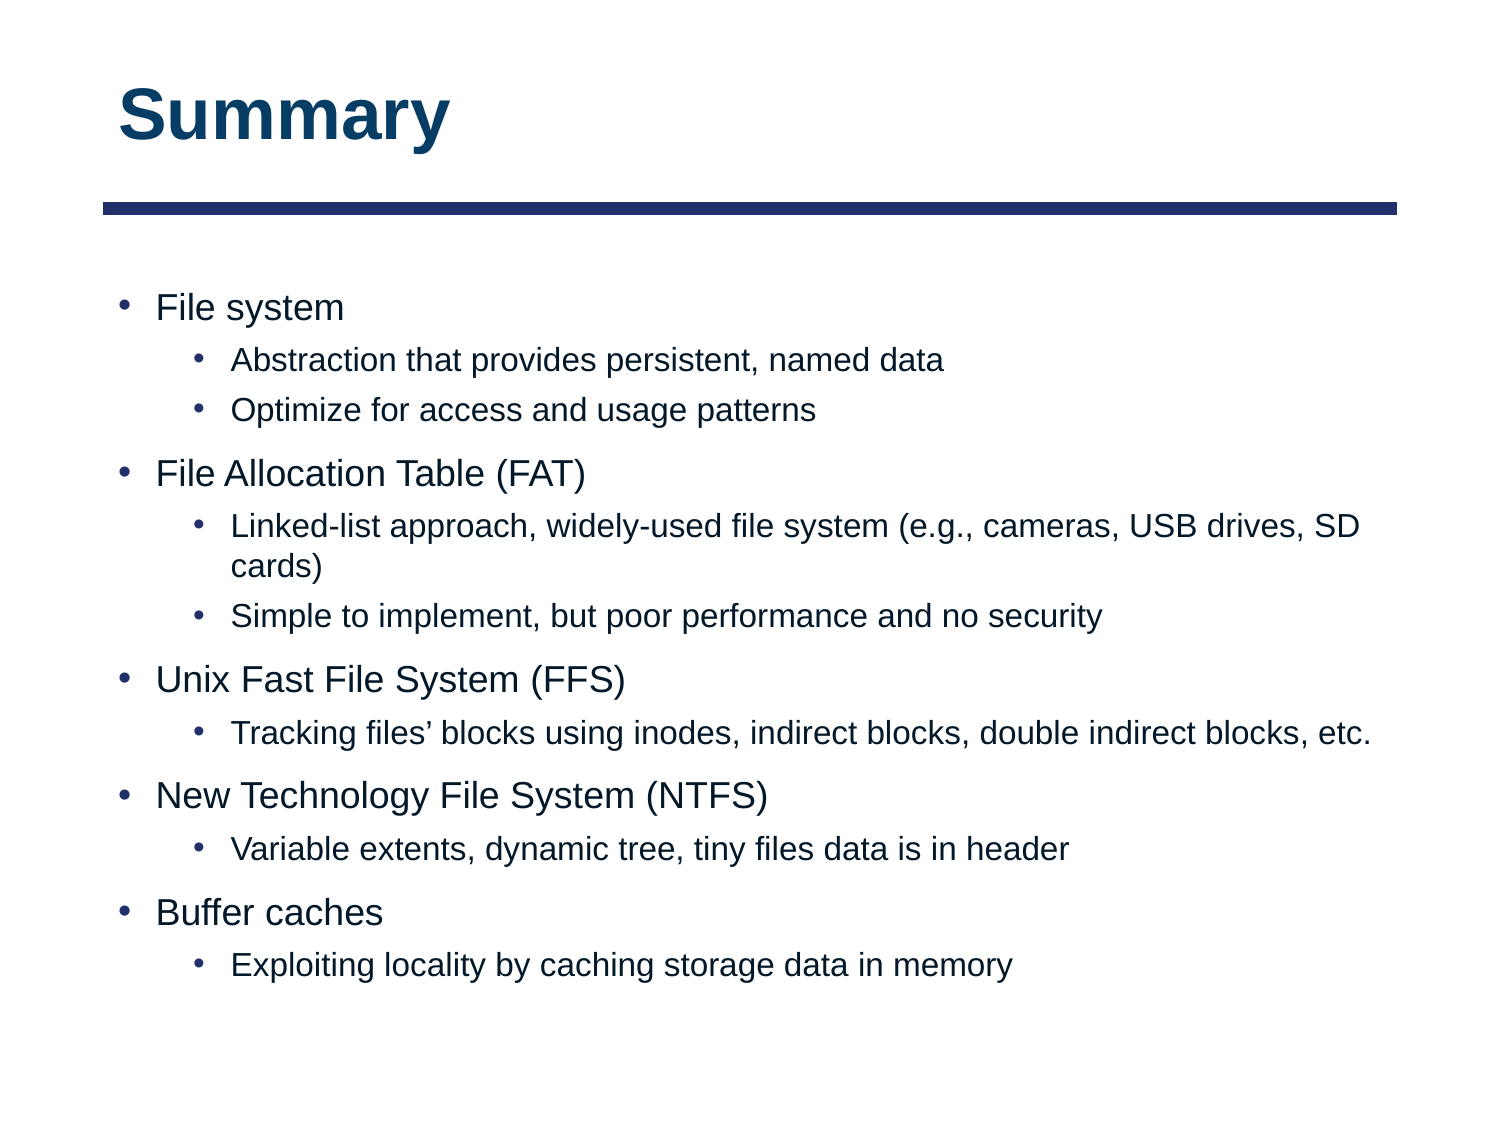

# Summary
File system
Abstraction that provides persistent, named data
Optimize for access and usage patterns
File Allocation Table (FAT)
Linked-list approach, widely-used file system (e.g., cameras, USB drives, SD cards)
Simple to implement, but poor performance and no security
Unix Fast File System (FFS)
Tracking files’ blocks using inodes, indirect blocks, double indirect blocks, etc.
New Technology File System (NTFS)
Variable extents, dynamic tree, tiny files data is in header
Buffer caches
Exploiting locality by caching storage data in memory